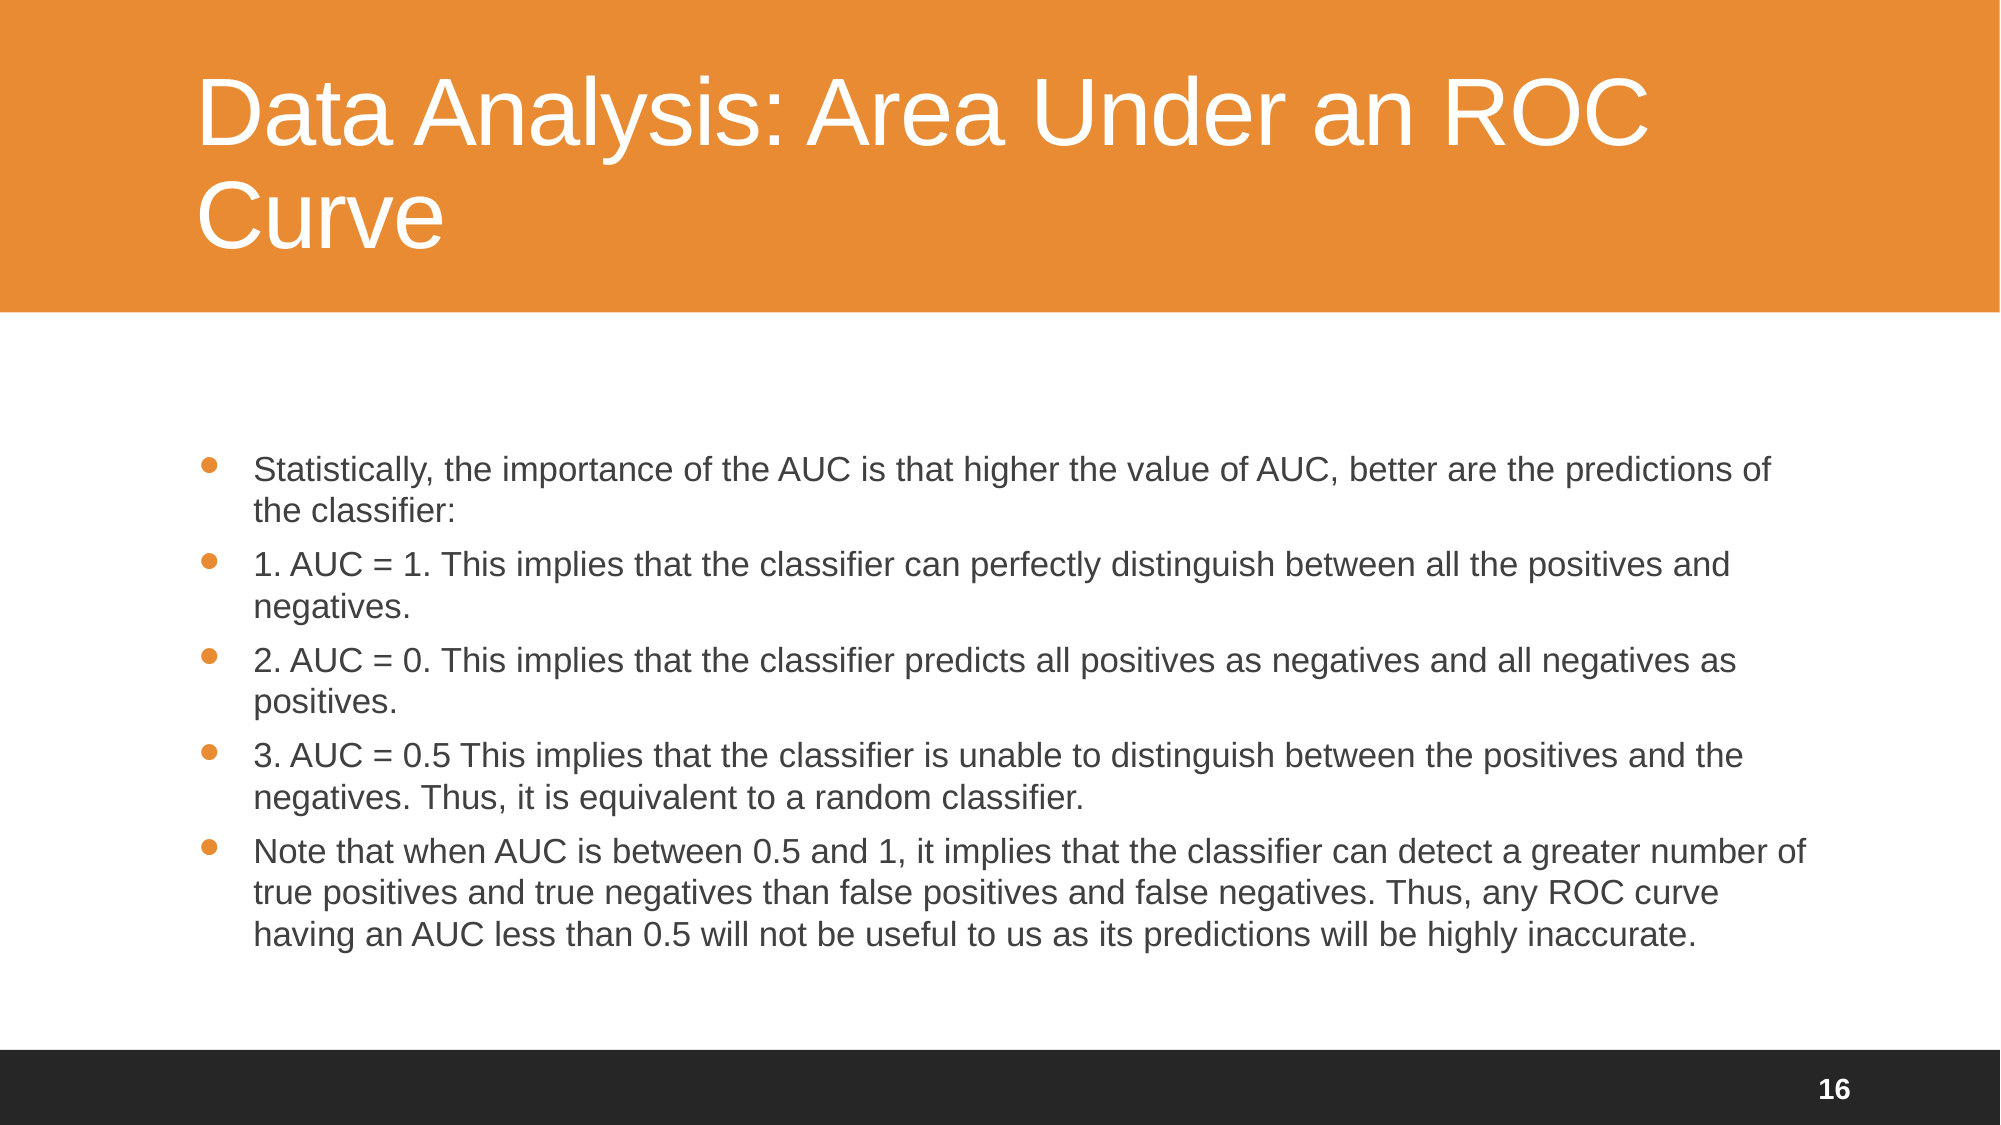

# Data Analysis: Area Under an ROC Curve
Statistically, the importance of the AUC is that higher the value of AUC, better are the predictions of the classifier:
1. AUC = 1. This implies that the classifier can perfectly distinguish between all the positives and negatives.
2. AUC = 0. This implies that the classifier predicts all positives as negatives and all negatives as positives.
3. AUC = 0.5 This implies that the classifier is unable to distinguish between the positives and the negatives. Thus, it is equivalent to a random classifier.
Note that when AUC is between 0.5 and 1, it implies that the classifier can detect a greater number of true positives and true negatives than false positives and false negatives. Thus, any ROC curve having an AUC less than 0.5 will not be useful to us as its predictions will be highly inaccurate.

16